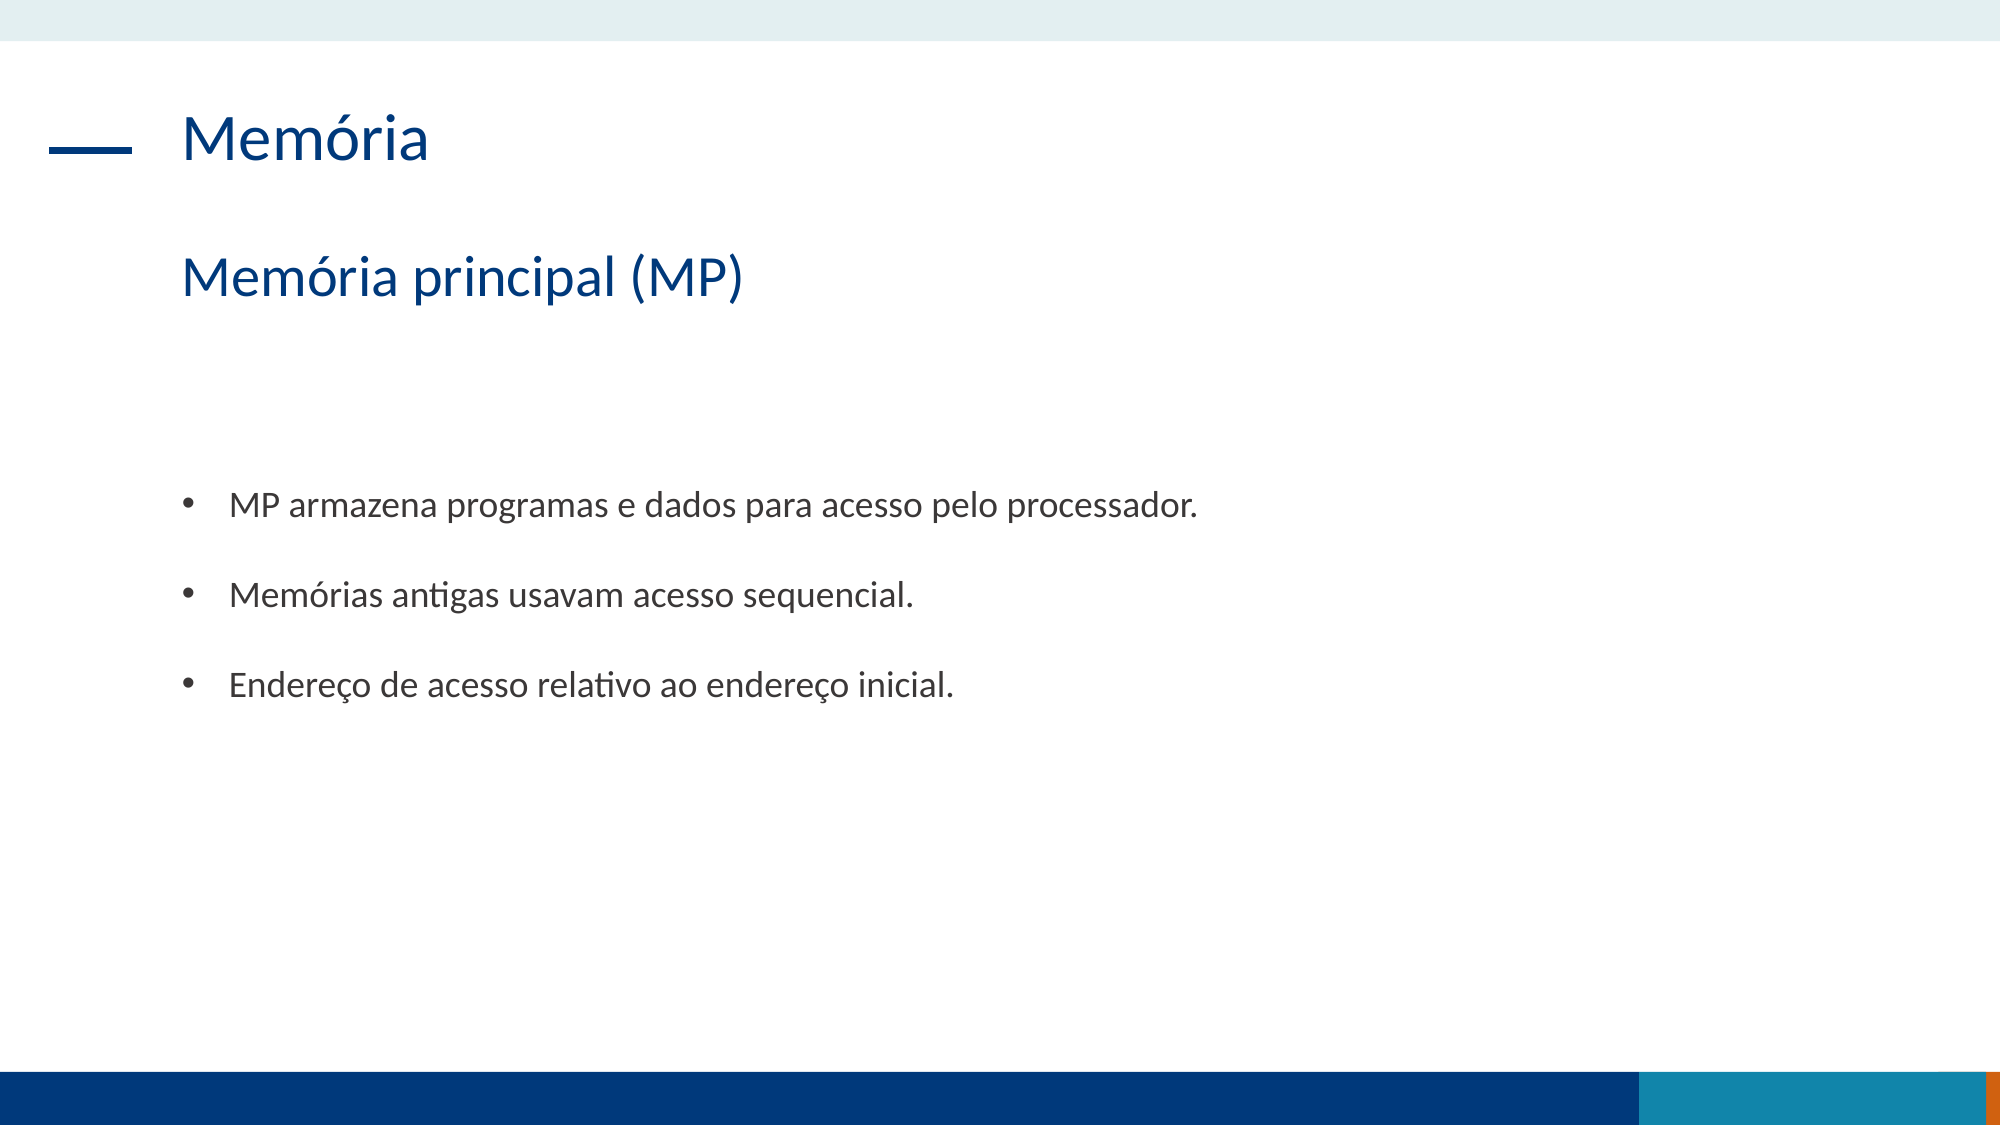

Memória
Memória principal (MP)
MP armazena programas e dados para acesso pelo processador.

Memórias antigas usavam acesso sequencial.

Endereço de acesso relativo ao endereço inicial.